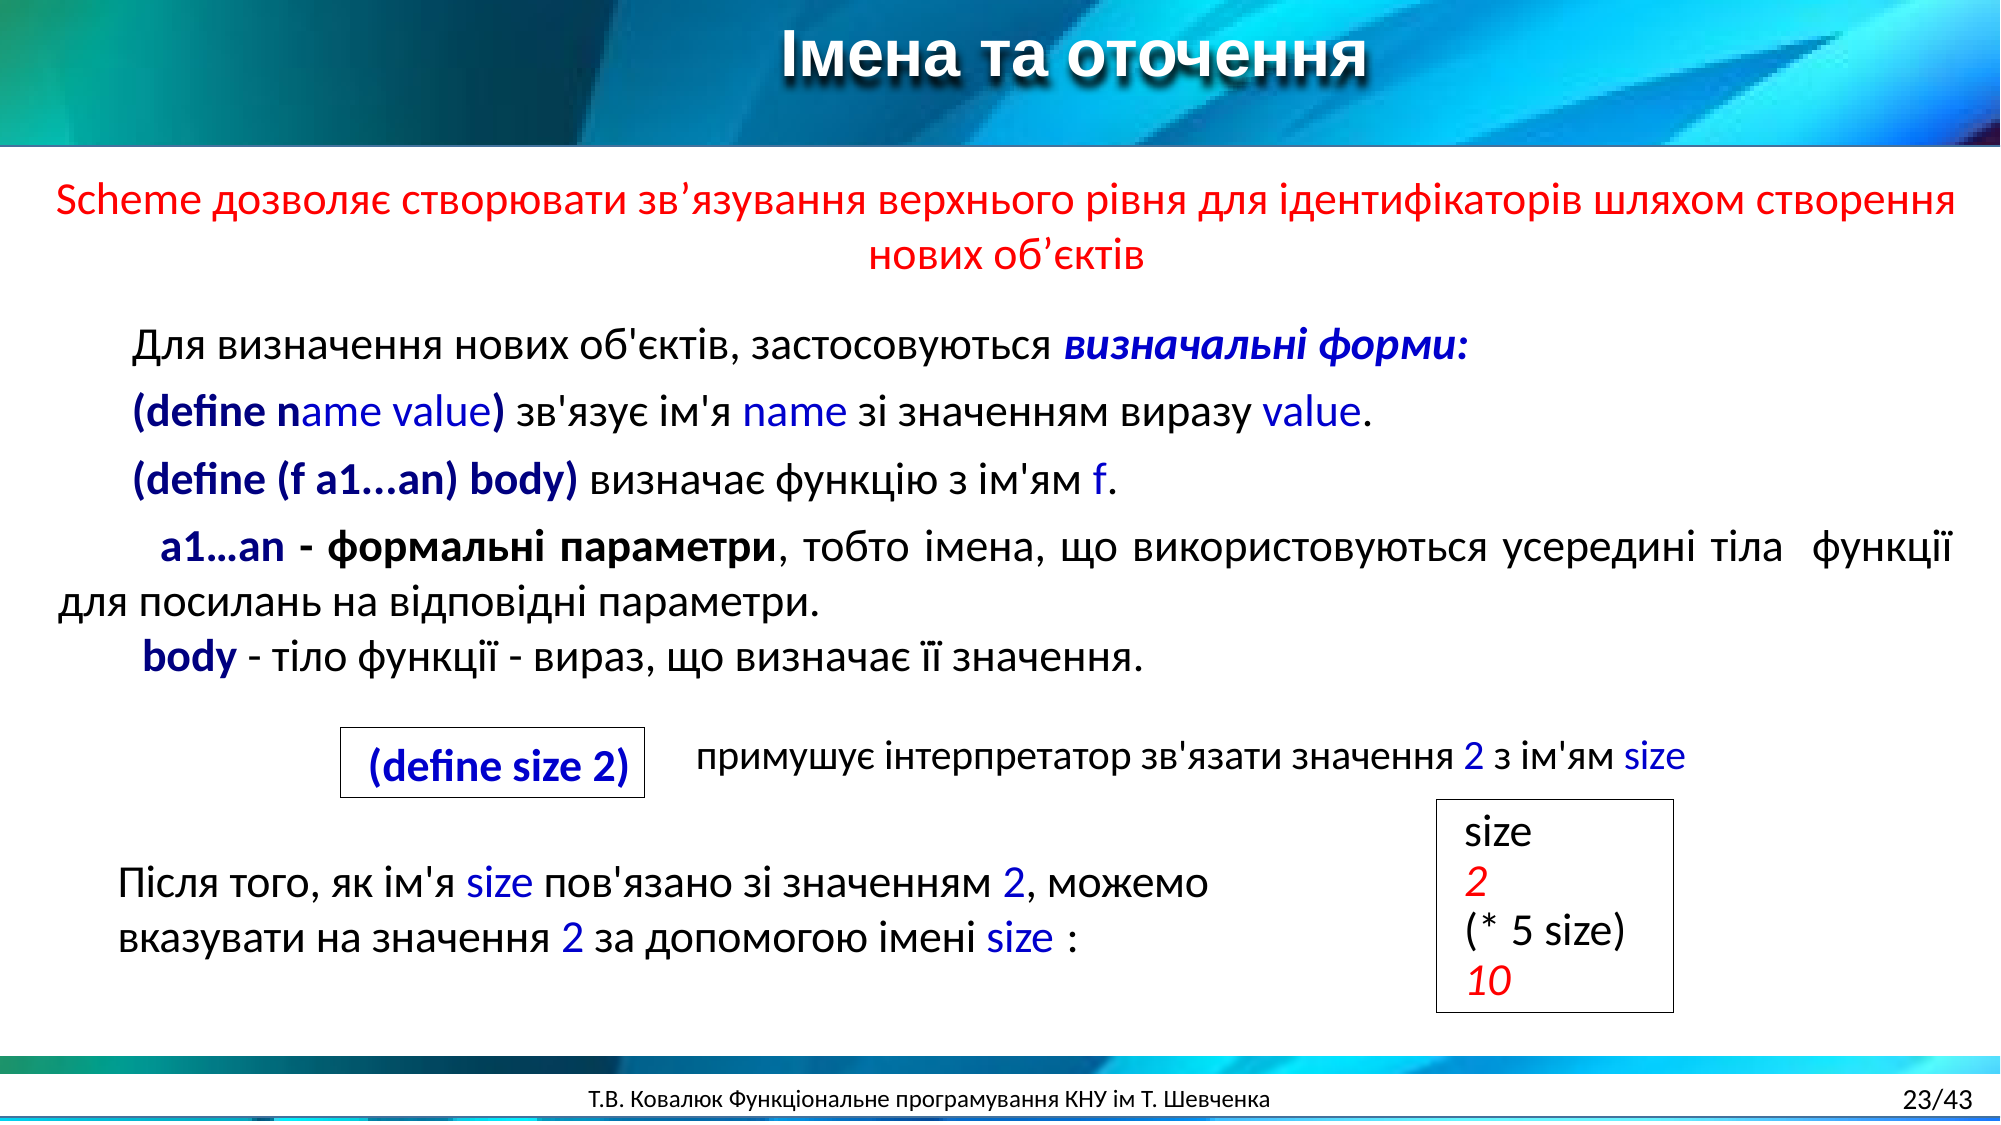

Імена та оточення
Scheme дозволяє створювати зв’язування верхнього рівня для ідентифікаторів шляхом створення нових об’єктів
Для визначення нових об'єктів, застосовуються визначальні форми:
(define name value) зв'язує ім'я name зі значенням виразу value.
(define (f a1...an) body) визначає функцію з ім'ям f.
  a1…an - формальні параметри, тобто імена, що використовуються усередині тіла  функції для посилань на відповідні параметри.
 body - тіло функції - вираз, що визначає її значення.
примушує інтерпретатор зв'язати значення 2 з ім'ям sizе
(define size 2)
size
2
(* 5 size)
10
Після того, як ім'я size пов'язано зі значенням 2, можемо вказувати на значення 2 за допомогою імені size :
23/43